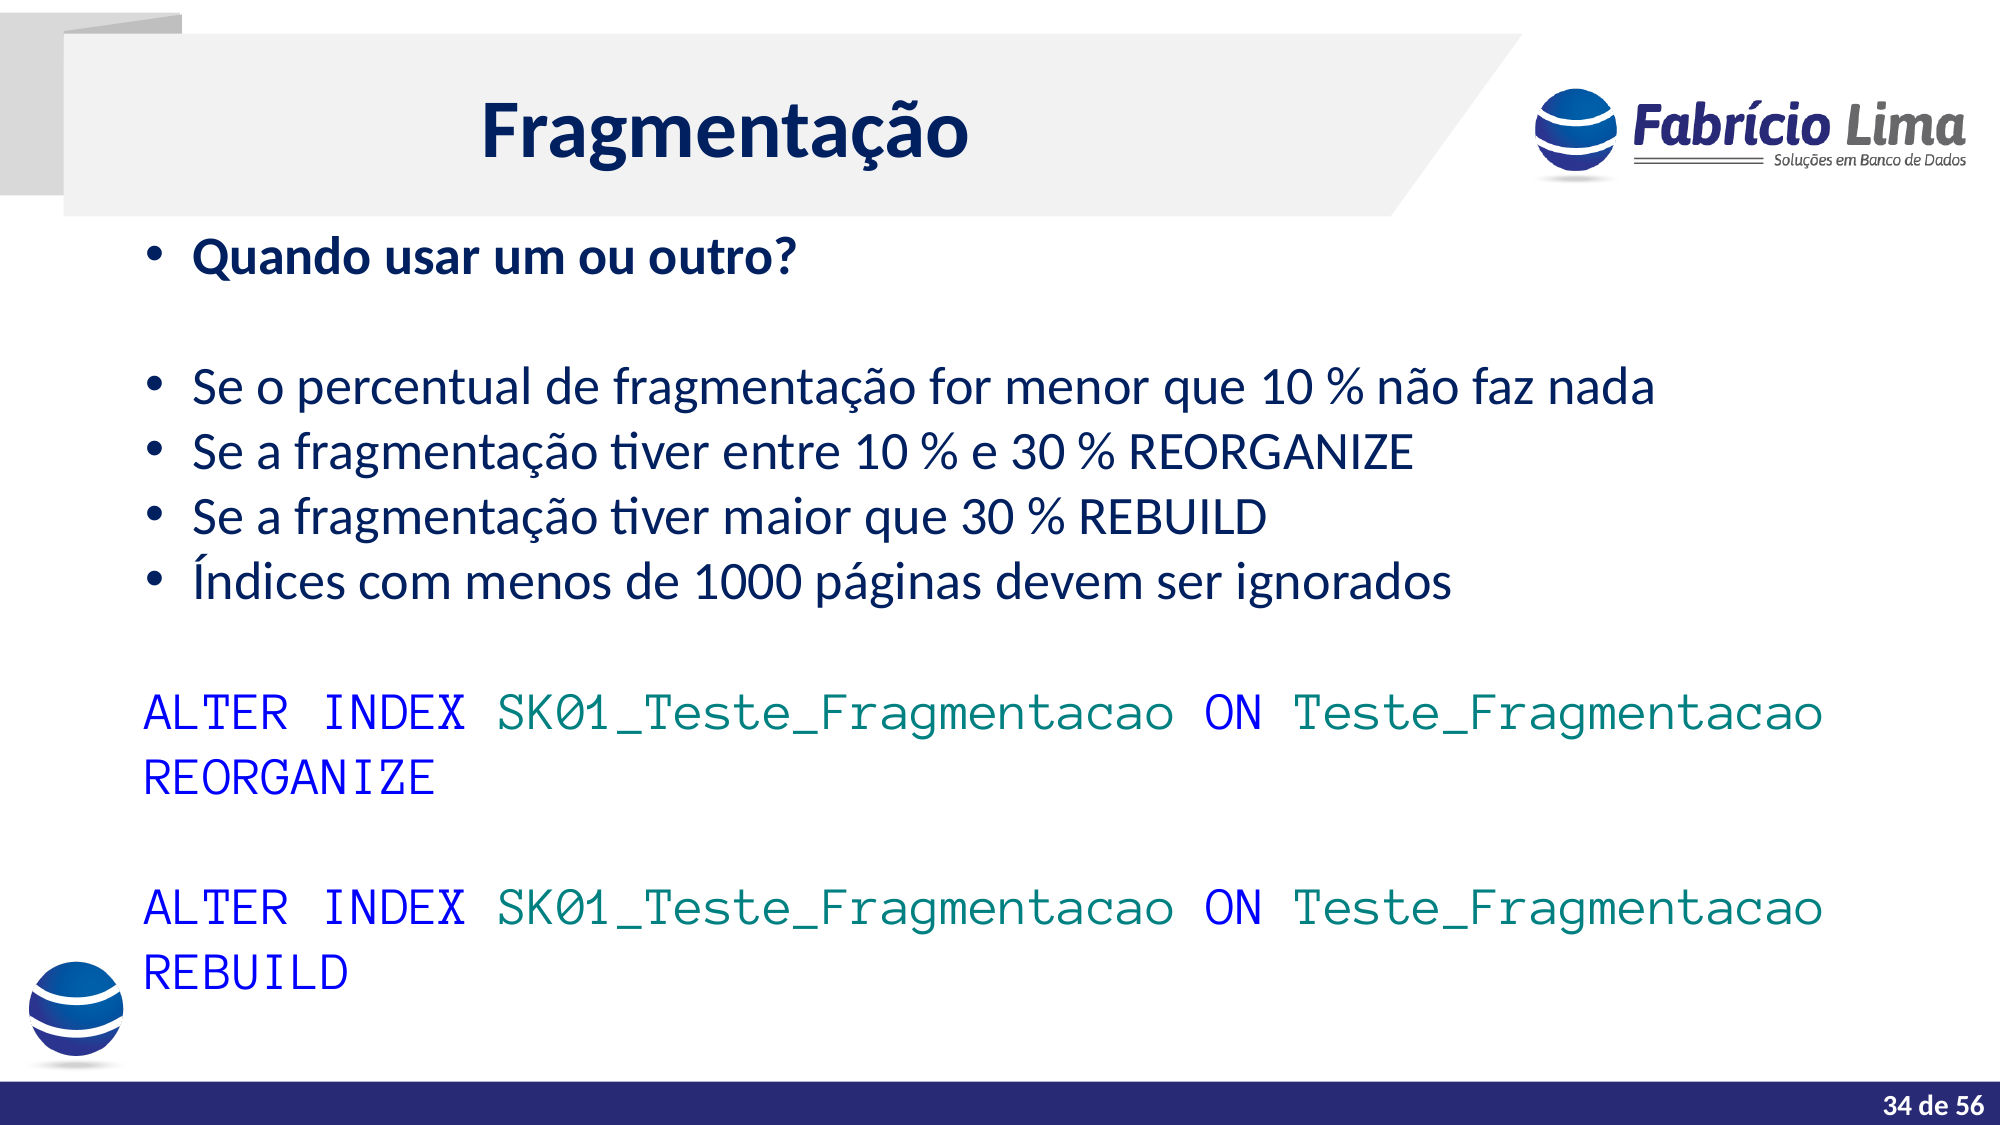

Fragmentação
Quando usar um ou outro?

Se o percentual de fragmentação for menor que 10 % não faz nada
Se a fragmentação tiver entre 10 % e 30 % REORGANIZE
Se a fragmentação tiver maior que 30 % REBUILD
Índices com menos de 1000 páginas devem ser ignorados

ALTER INDEX SK01_Teste_Fragmentacao ON Teste_Fragmentacao REORGANIZE

ALTER INDEX SK01_Teste_Fragmentacao ON Teste_Fragmentacao REBUILD
34 de 56